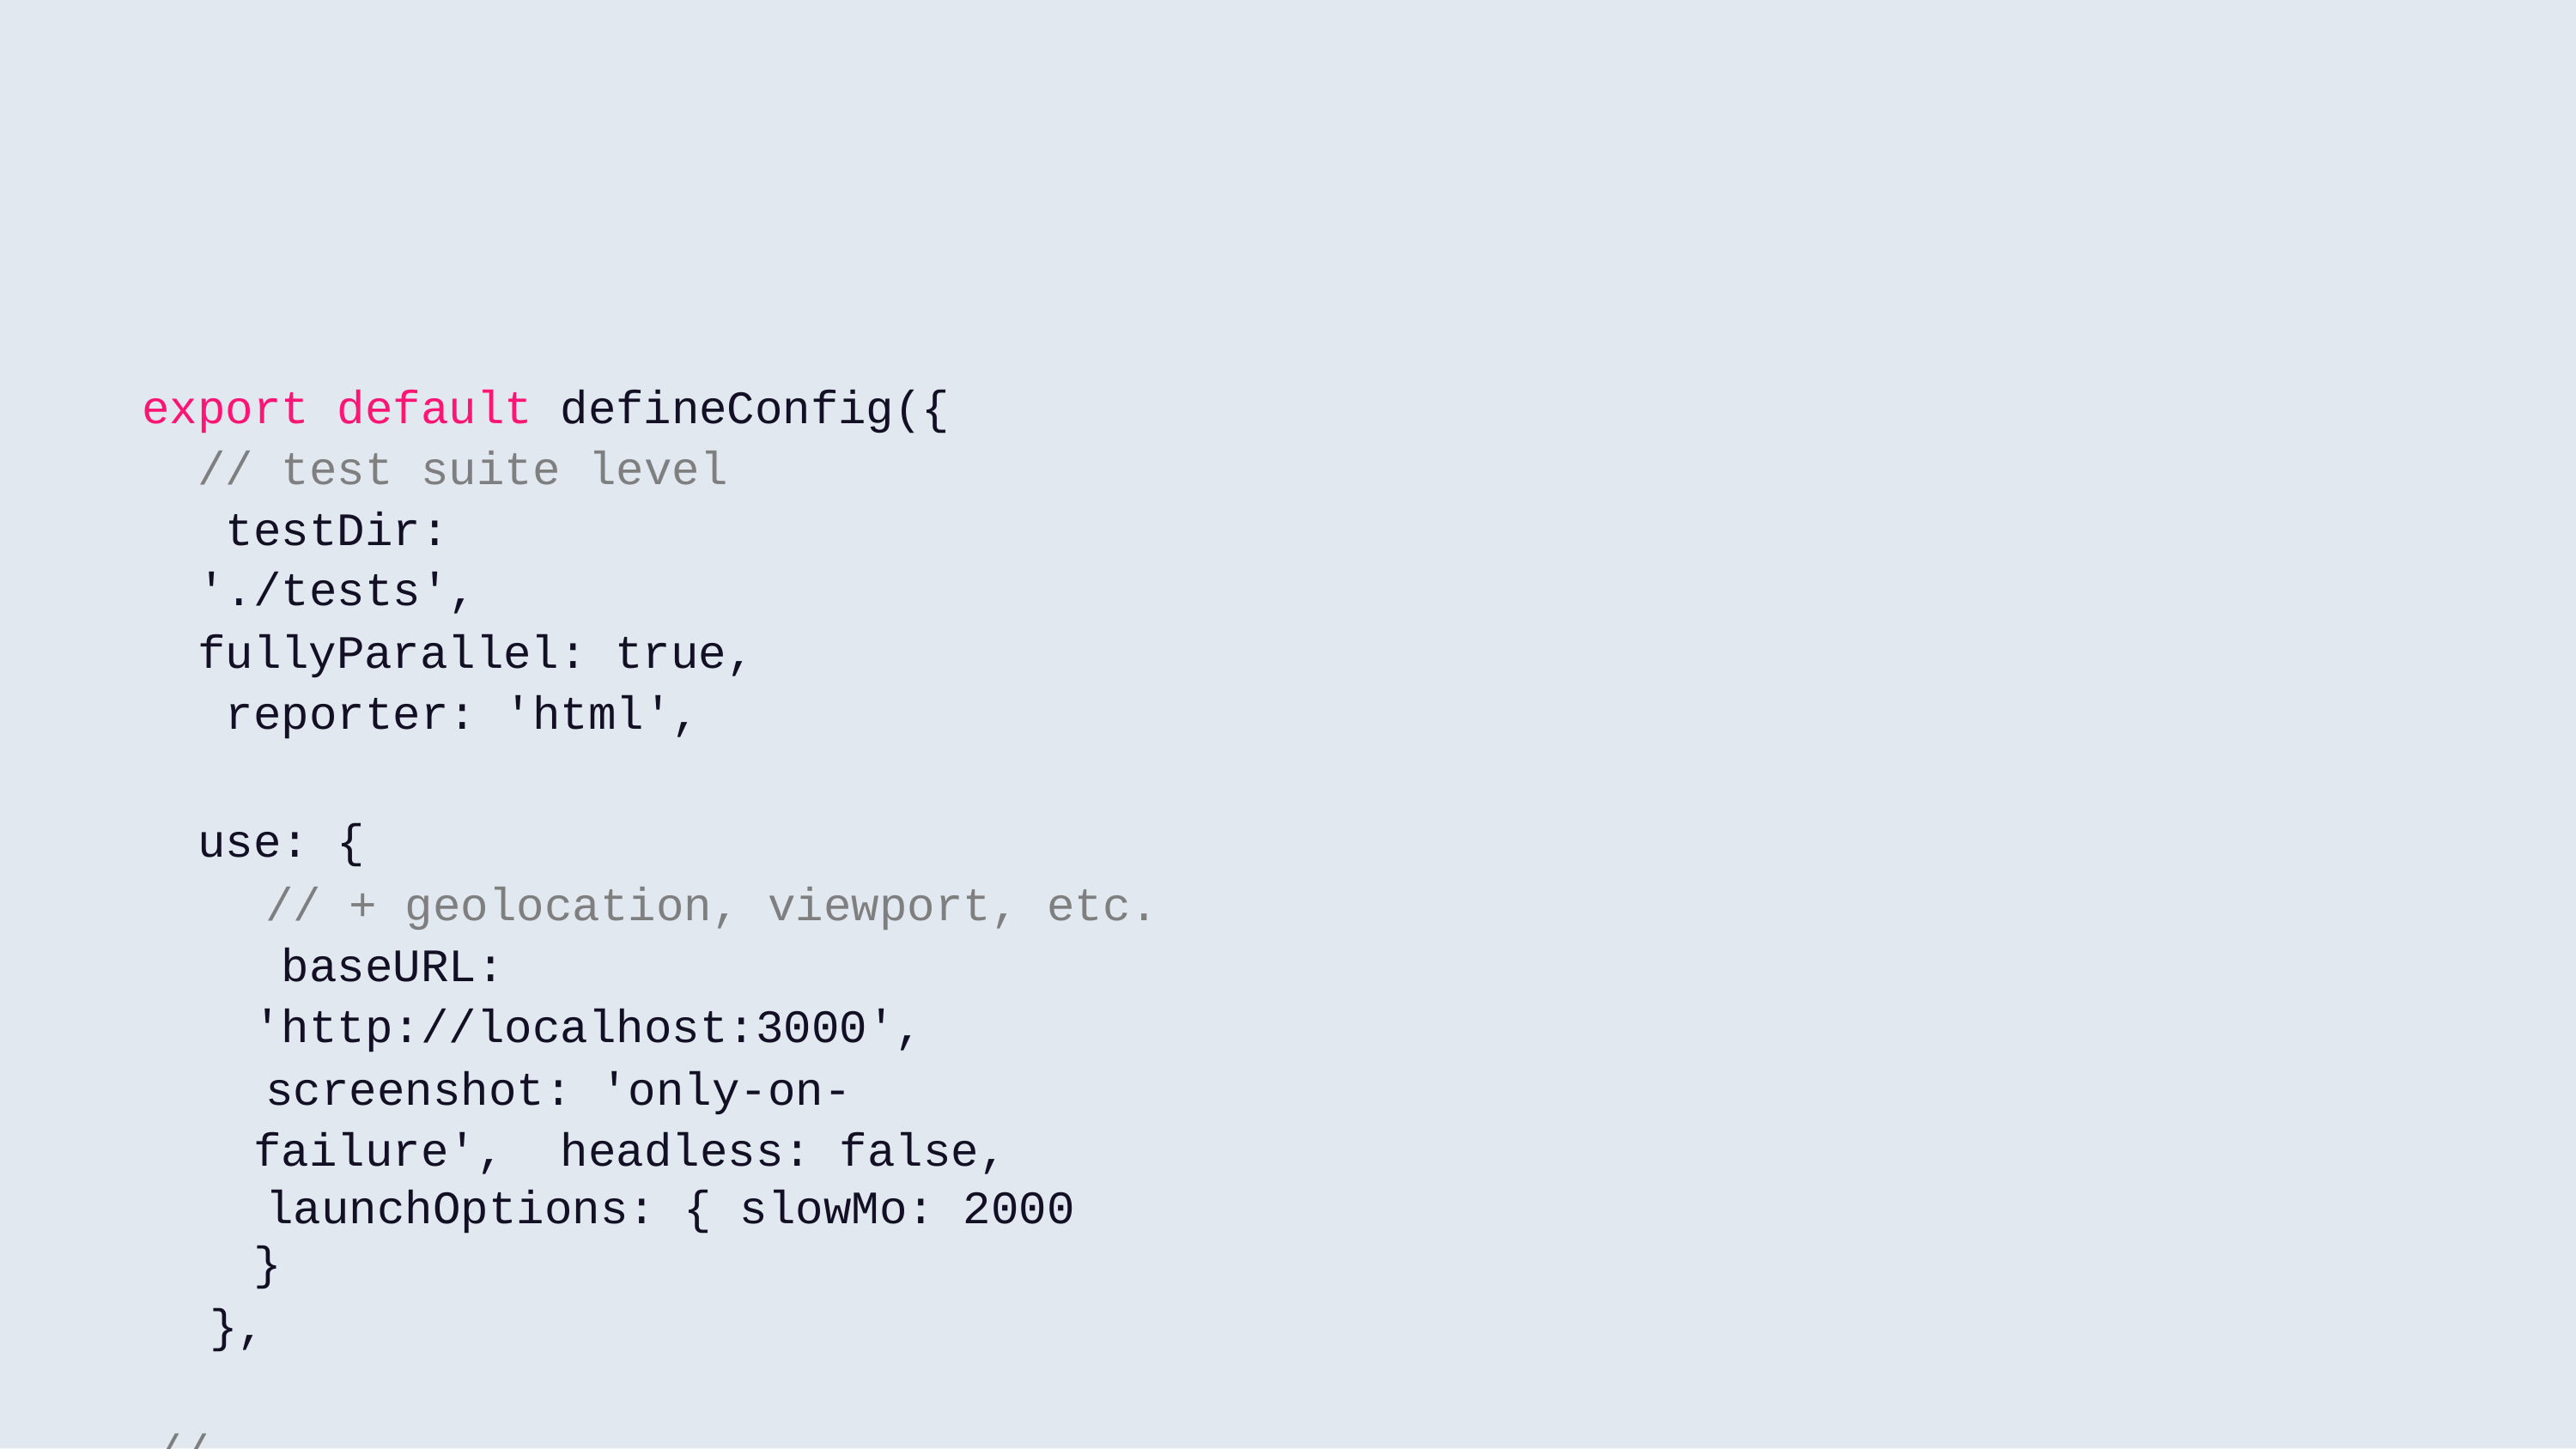

export default defineConfig({
// test suite level  testDir: './tests',
fullyParallel: true,  reporter: 'html',

use: {
// + geolocation, viewport, etc.  baseURL: 'http://localhost:3000',
screenshot: 'only-on-failure',  headless: false,
launchOptions: { slowMo: 2000 }
},

// ...
12